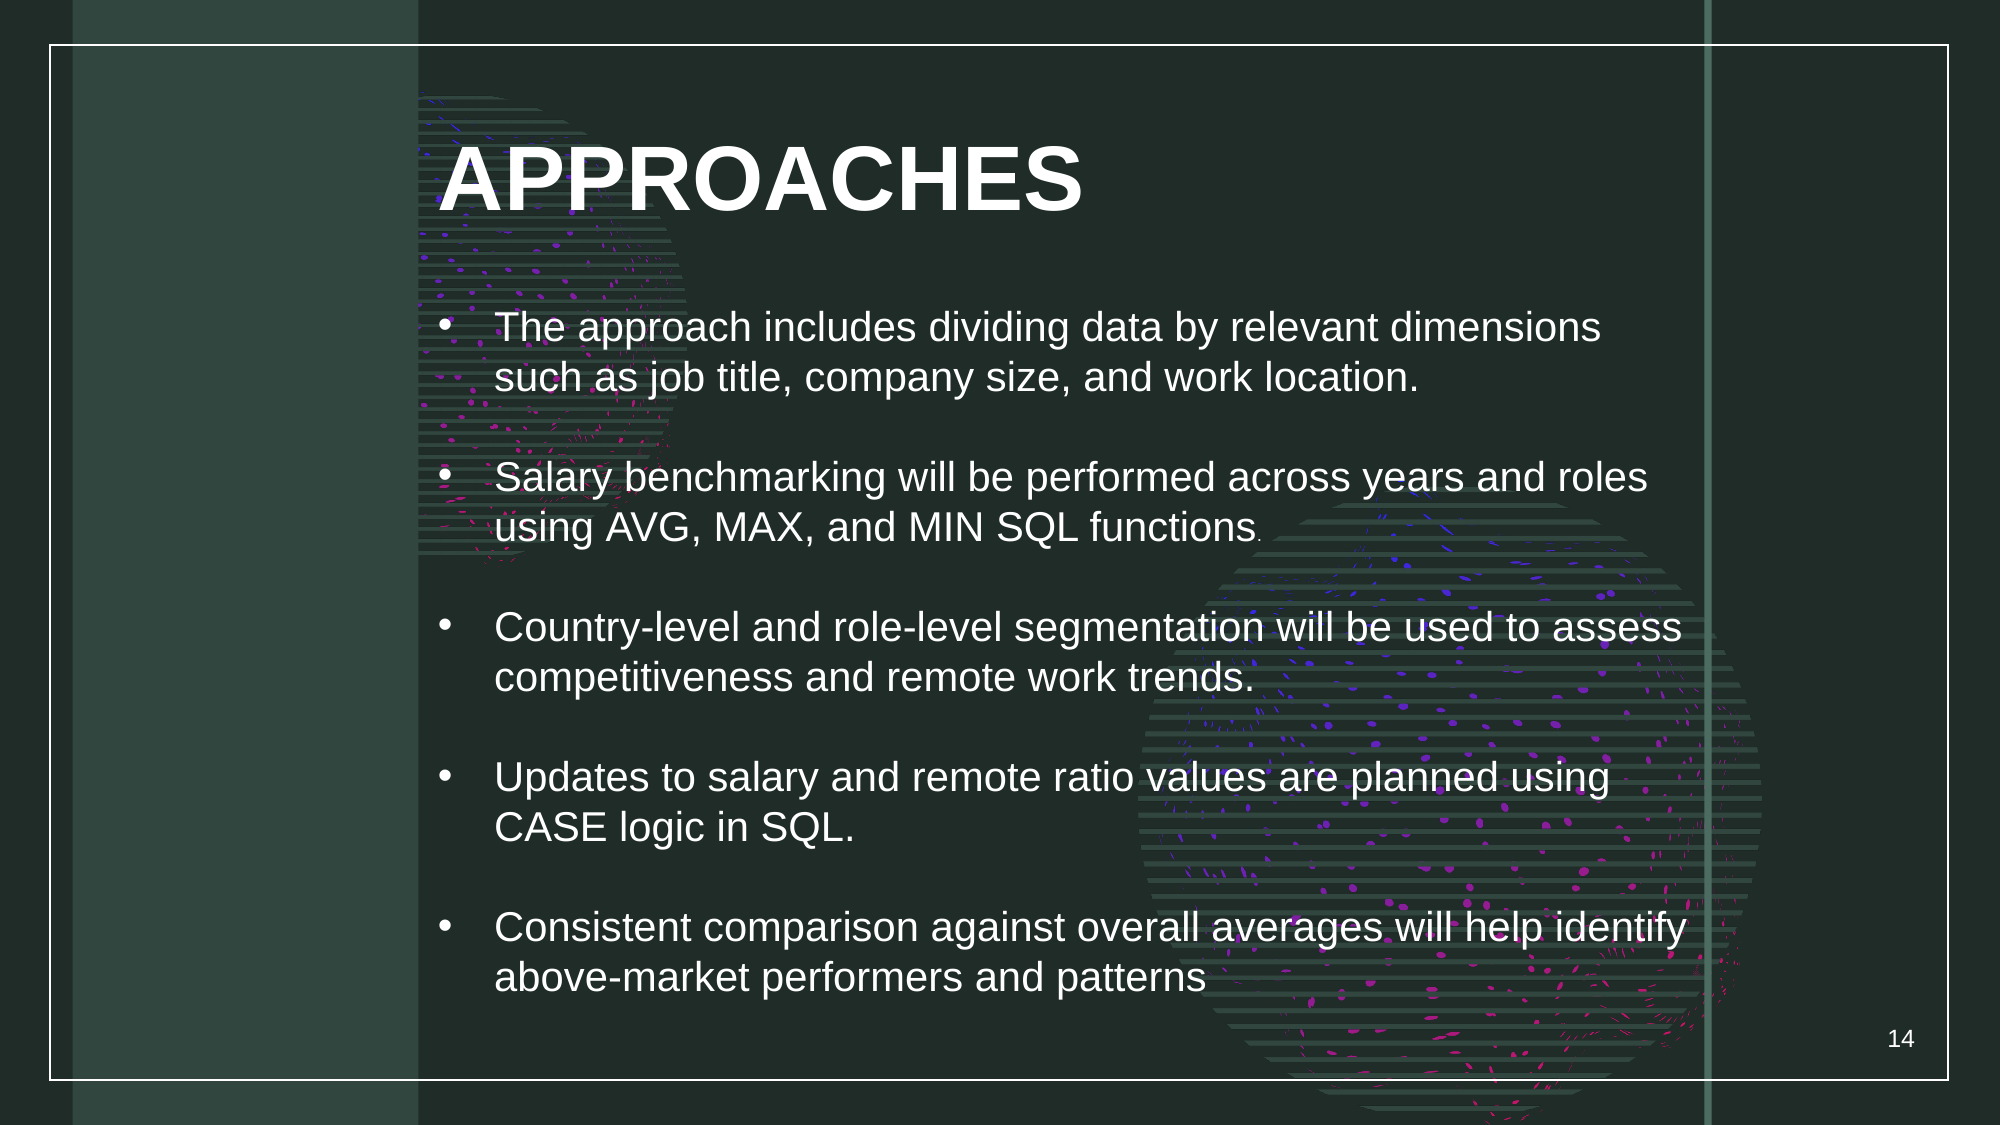

# APPROACHES
The approach includes dividing data by relevant dimensions such as job title, company size, and work location.

Salary benchmarking will be performed across years and roles using AVG, MAX, and MIN SQL functions.

Country-level and role-level segmentation will be used to assess competitiveness and remote work trends.

Updates to salary and remote ratio values are planned using CASE logic in SQL.

Consistent comparison against overall averages will help identify above-market performers and patterns
14